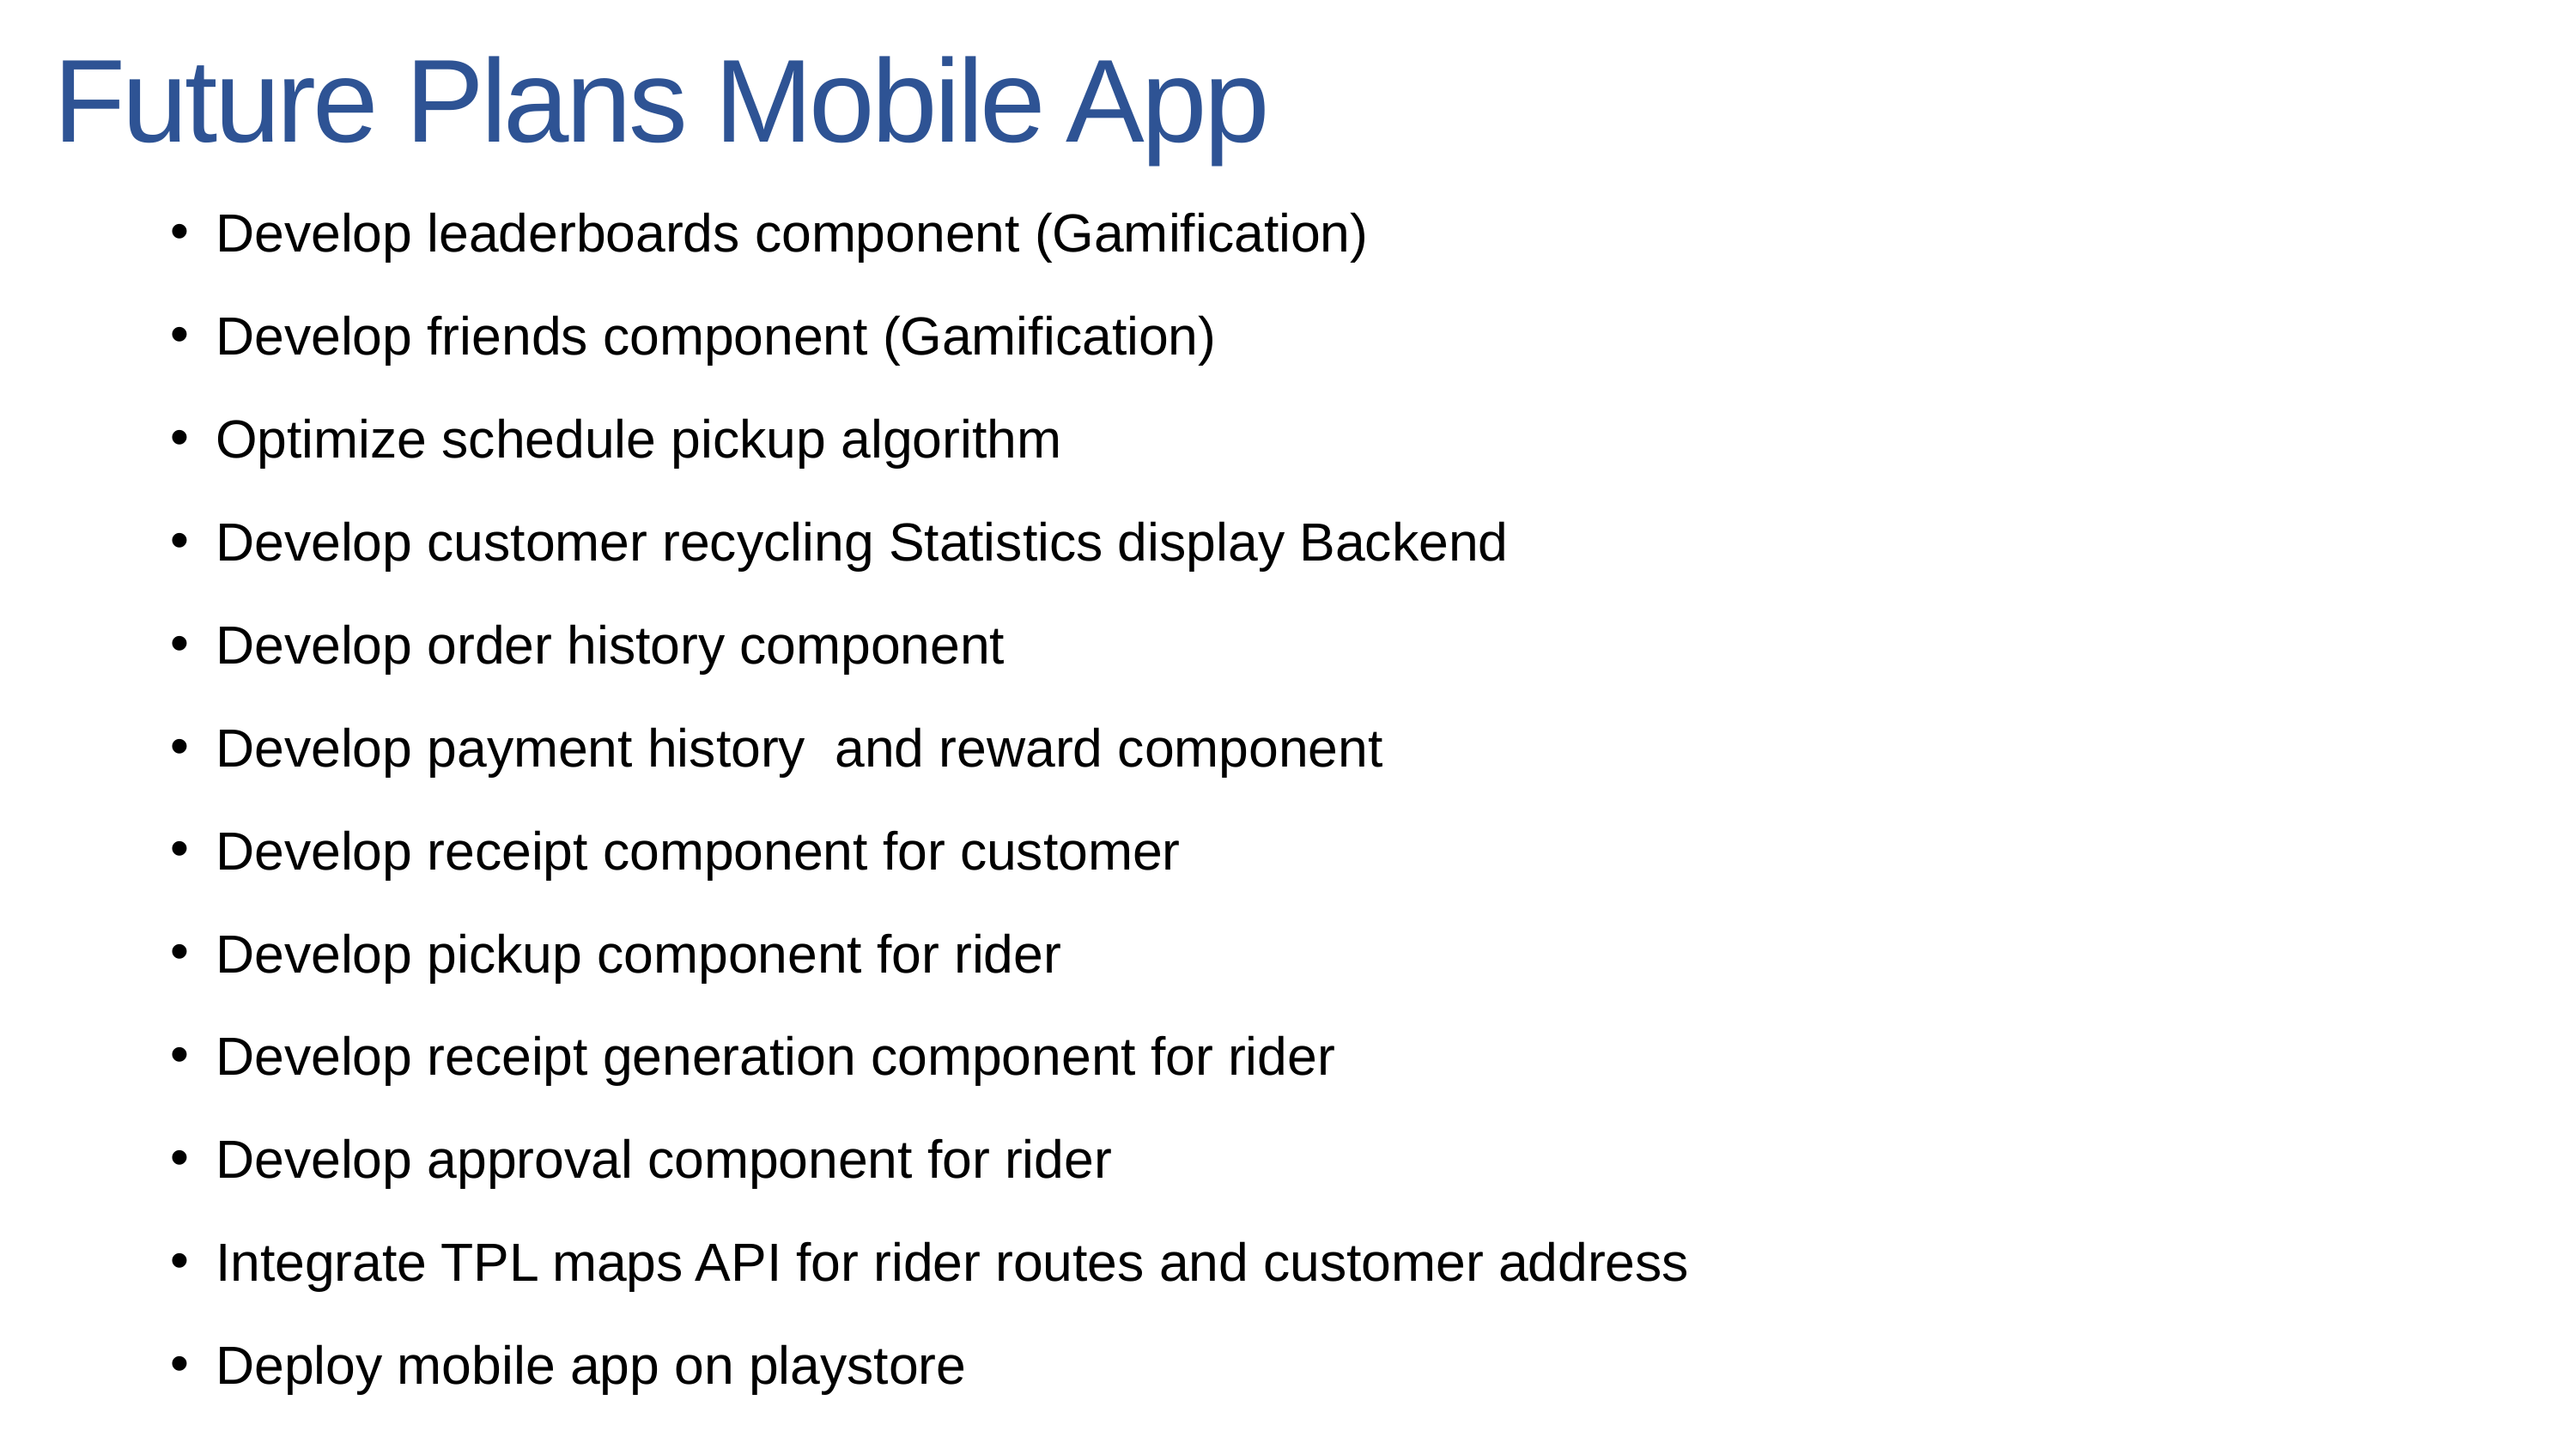

Future Plans Mobile App
Develop leaderboards component (Gamification)
Develop friends component (Gamification)
Optimize schedule pickup algorithm
Develop customer recycling Statistics display Backend
Develop order history component
Develop payment history  and reward component
Develop receipt component for customer
Develop pickup component for rider
Develop receipt generation component for rider
Develop approval component for rider
Integrate TPL maps API for rider routes and customer address
Deploy mobile app on playstore